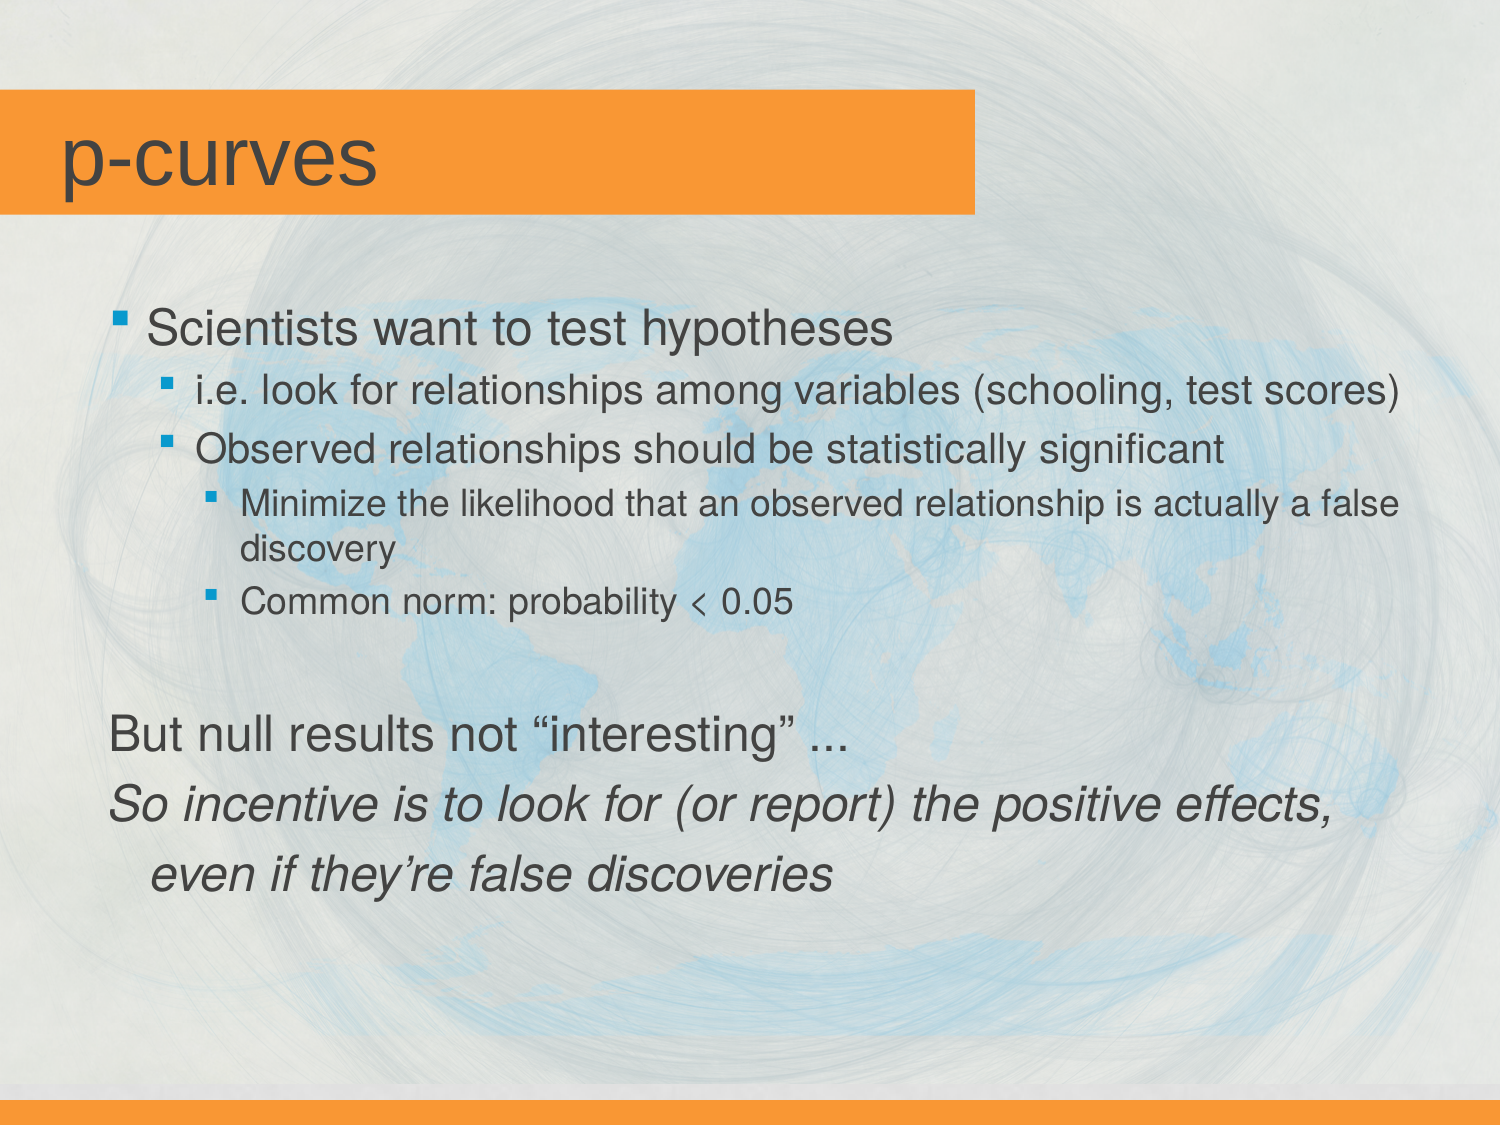

# p-curves
Scientists want to test hypotheses
i.e. look for relationships among variables (schooling, test scores)
Observed relationships should be statistically significant
Minimize the likelihood that an observed relationship is actually a false discovery
Common norm: probability < 0.05

But null results not “interesting” ...
So incentive is to look for (or report) the positive effects,
   even if they’re false discoveries